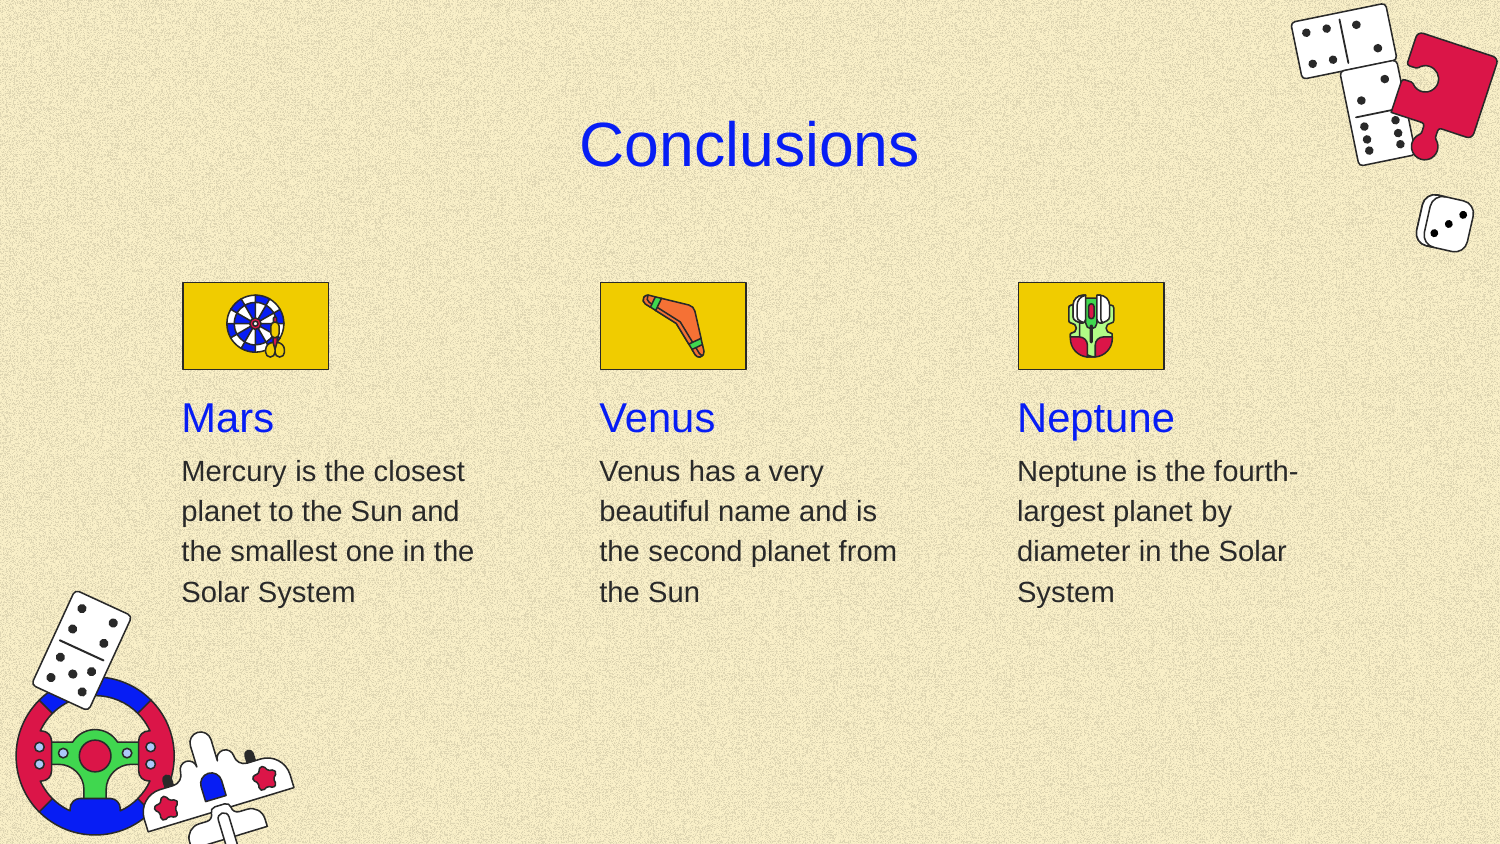

# Conclusions

Mars
Venus
Neptune
Mercury is the closest planet to the Sun and the smallest one in the Solar System
Venus has a very beautiful name and is the second planet from the Sun

Neptune is the fourth-largest planet by diameter in the Solar System